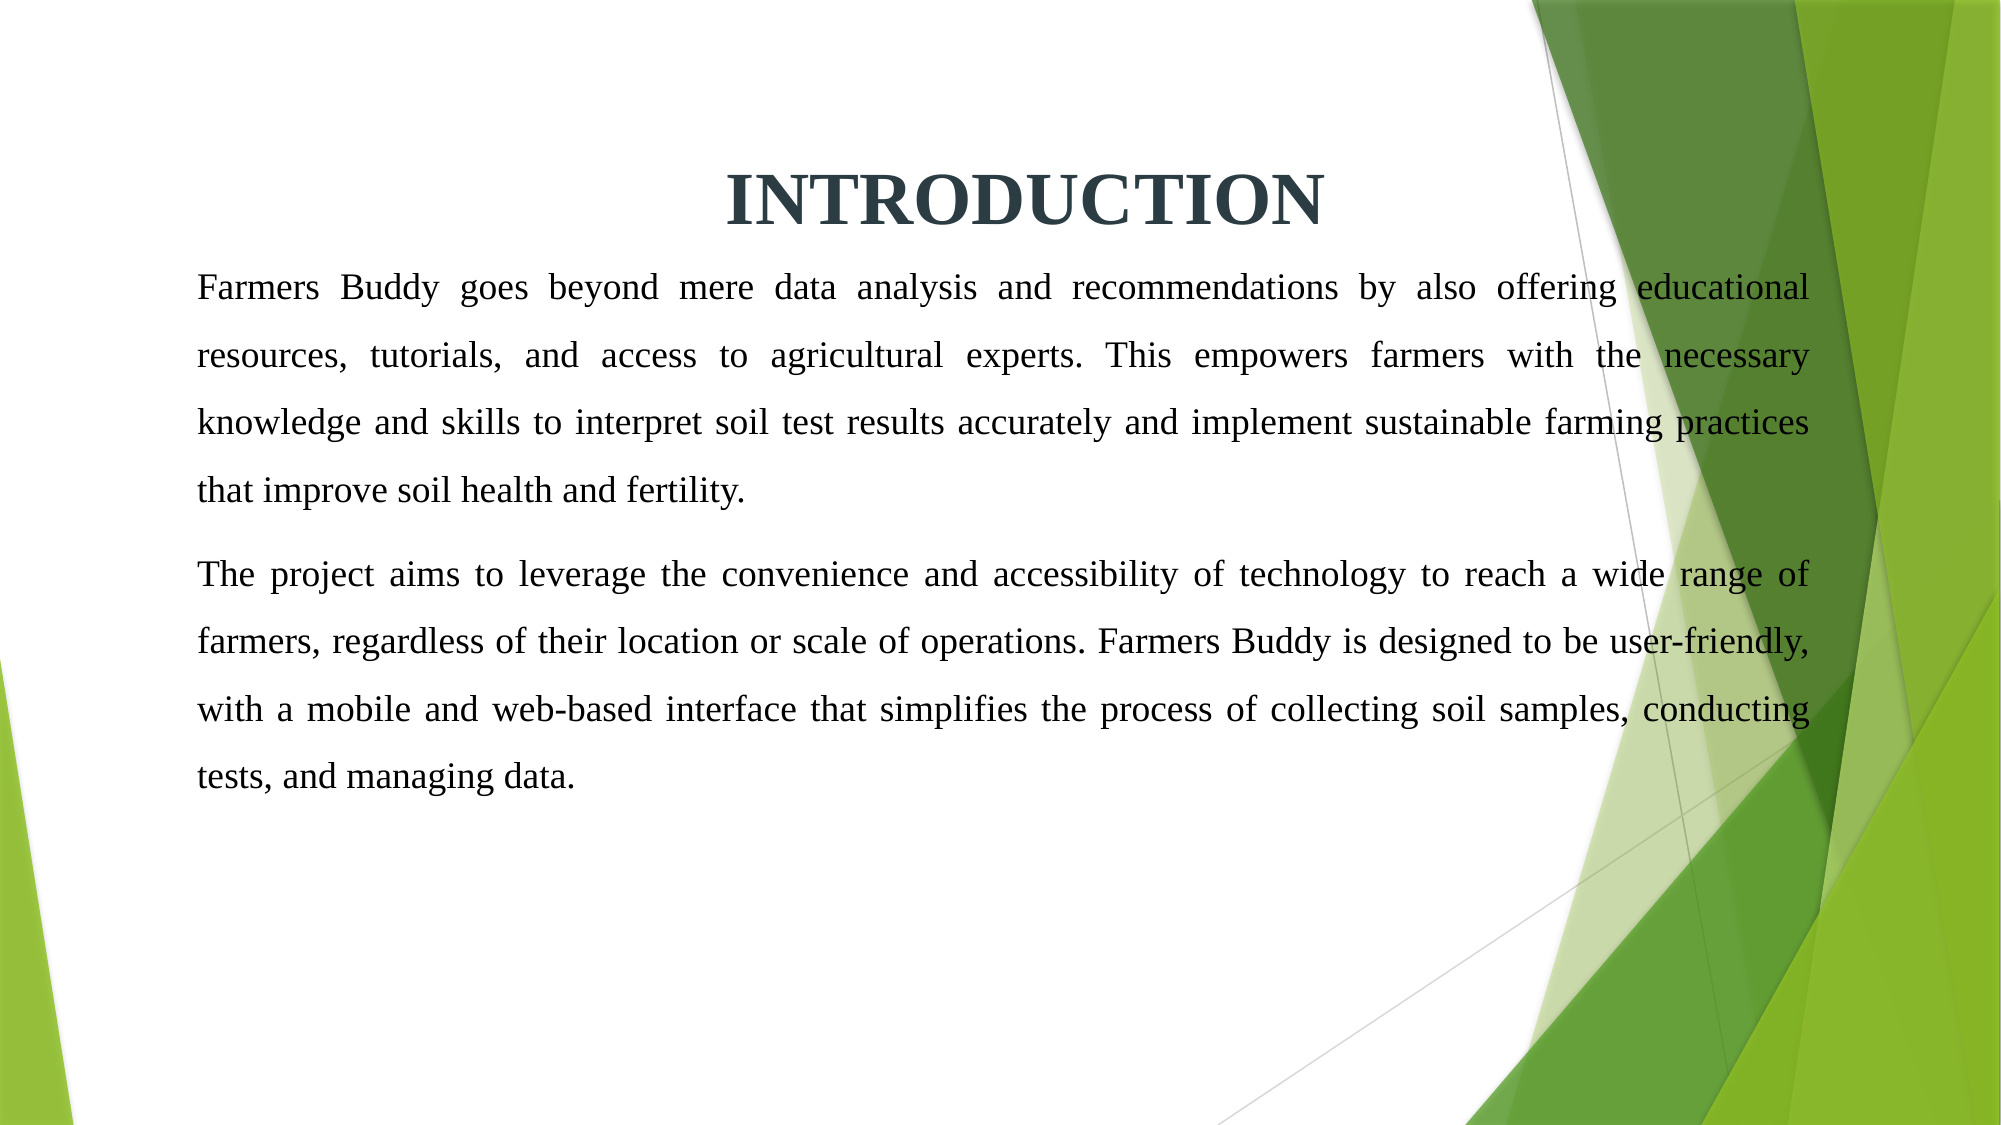

INTRODUCTION
Farmers Buddy goes beyond mere data analysis and recommendations by also offering educational resources, tutorials, and access to agricultural experts. This empowers farmers with the necessary knowledge and skills to interpret soil test results accurately and implement sustainable farming practices that improve soil health and fertility.
The project aims to leverage the convenience and accessibility of technology to reach a wide range of farmers, regardless of their location or scale of operations. Farmers Buddy is designed to be user-friendly, with a mobile and web-based interface that simplifies the process of collecting soil samples, conducting tests, and managing data.